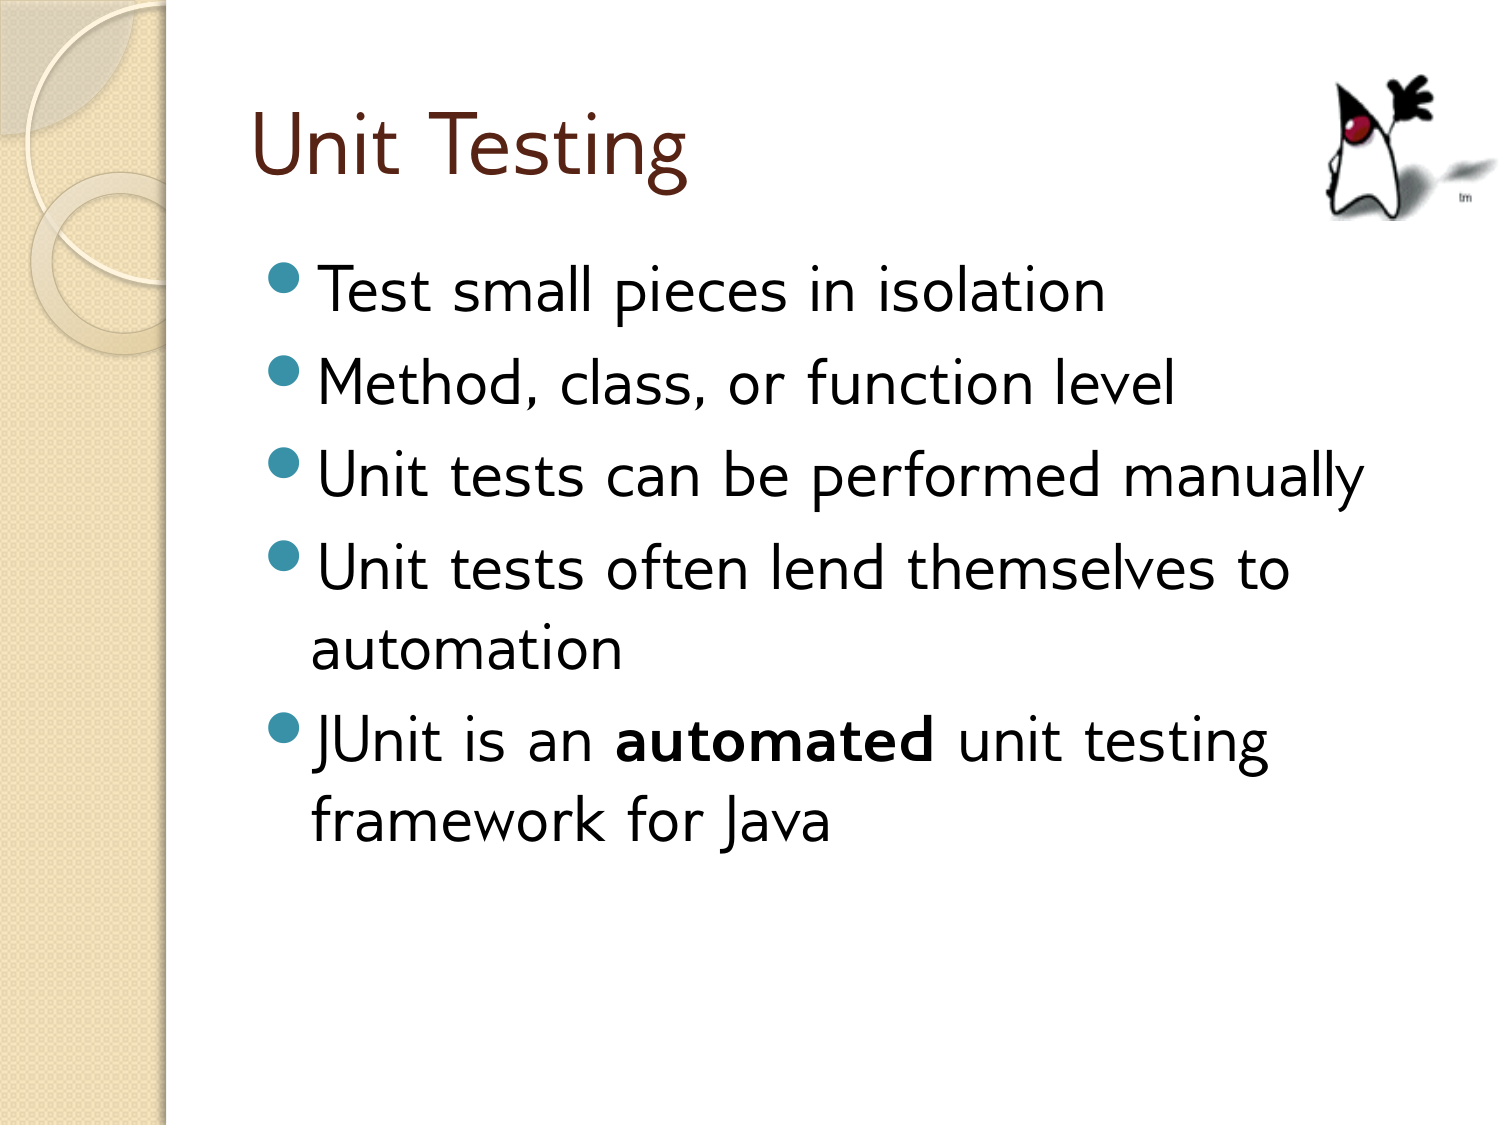

# Unit Testing
Test small pieces in isolation
Method, class, or function level
Unit tests can be performed manually
Unit tests often lend themselves to automation
JUnit is an automated unit testing framework for Java